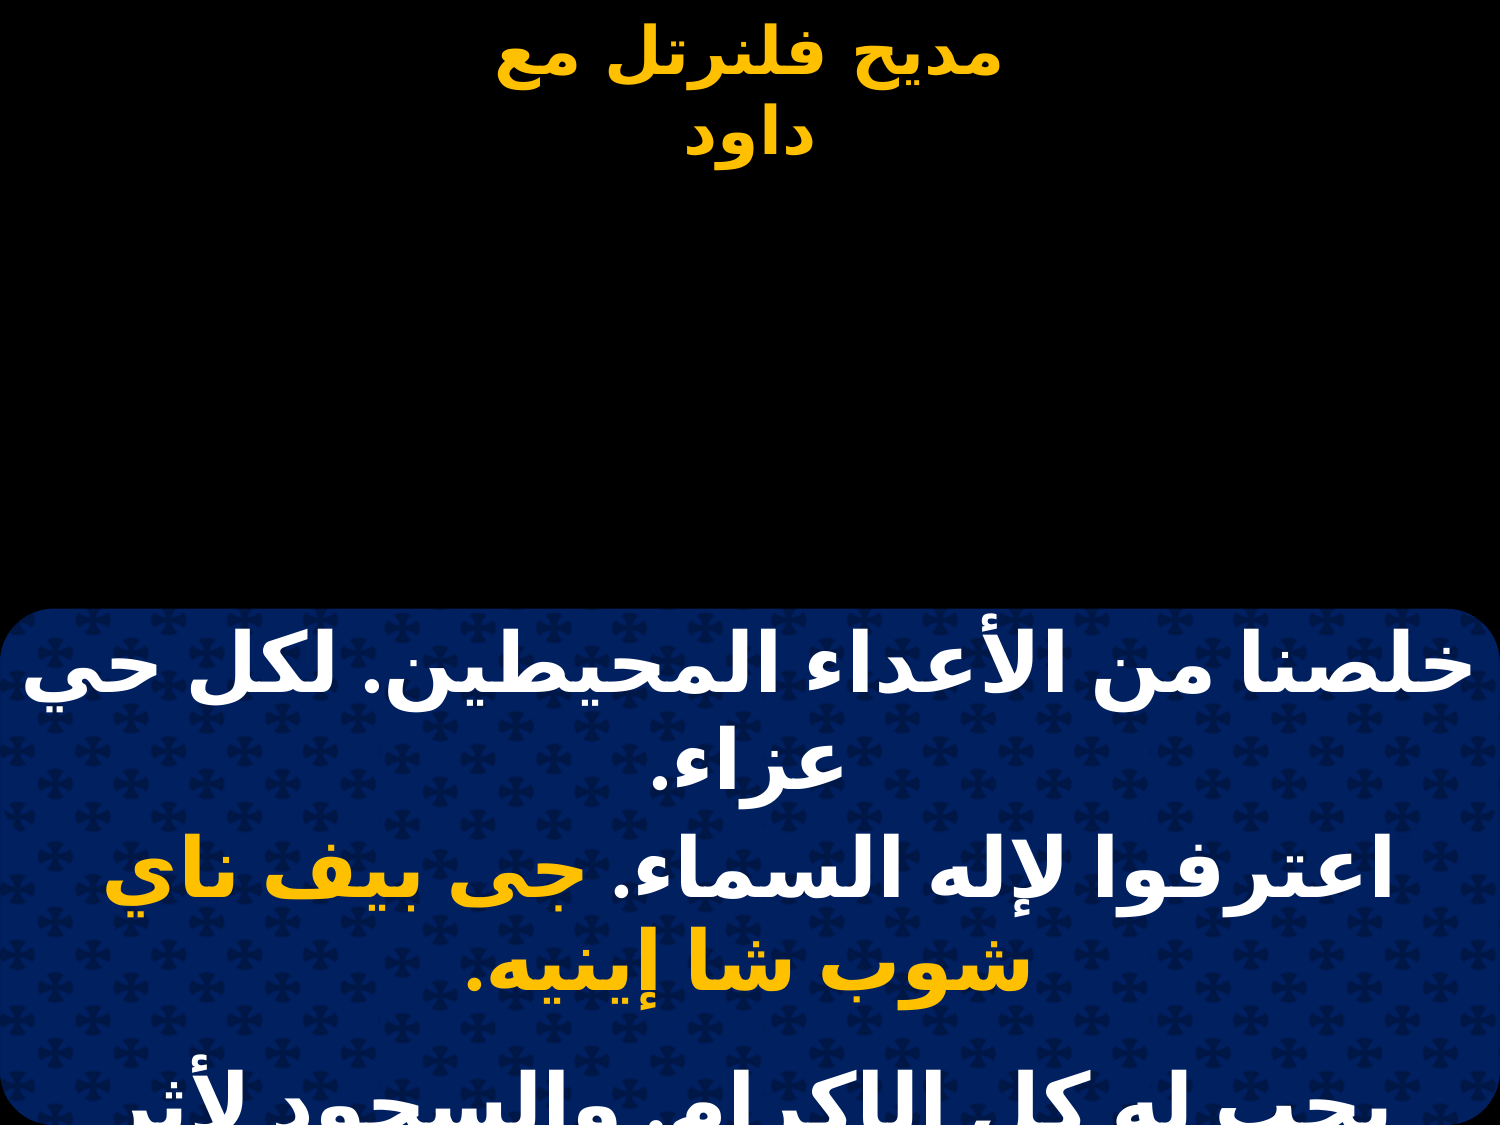

#
| خلصنا من الأعداء المحيطين. لكل حي عزاء. |
| --- |
| اعترفوا لإله السماء. جى بيف ناي شوب شا إينيه. |
|  |
| يجب له كل الإكرام. والسجود لأثر قدماه. |
| أشكروا فضله بدوام. جى بيف ناي شوب شا إينيه. |